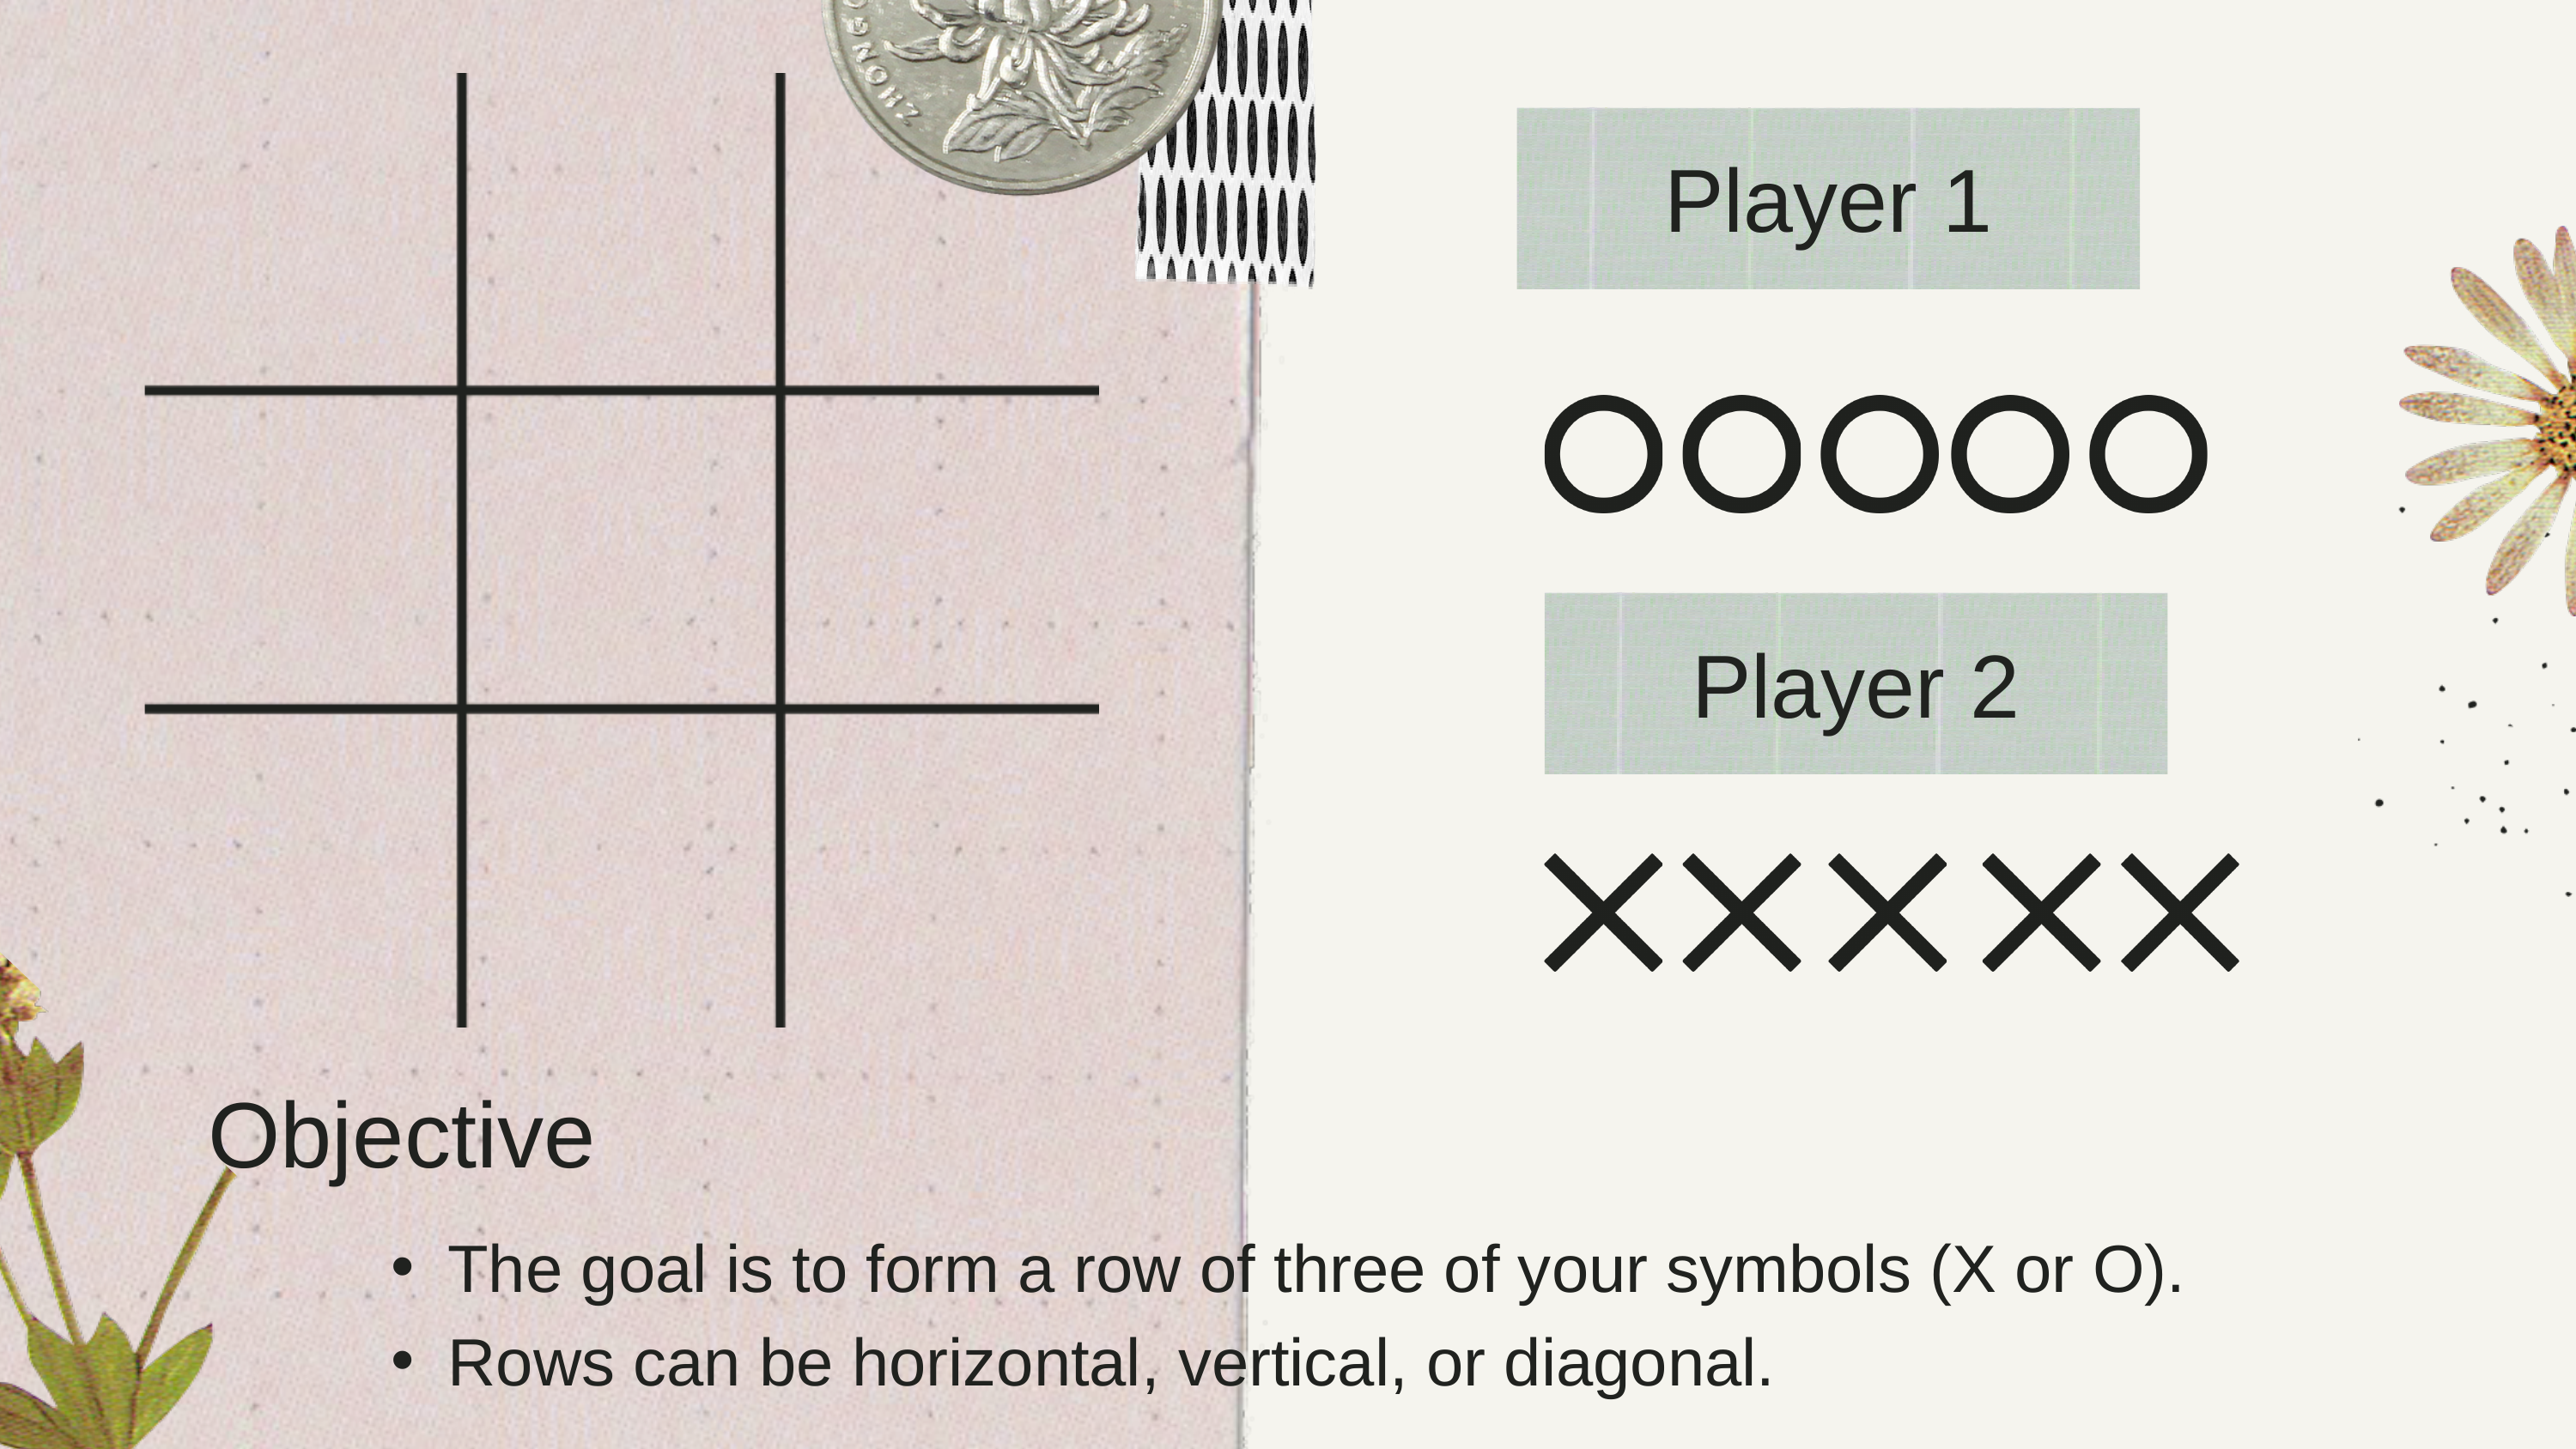

Player 1

Player 2

Objective
The goal is to form a row of three of your symbols (X or O).
Rows can be horizontal, vertical, or diagonal.